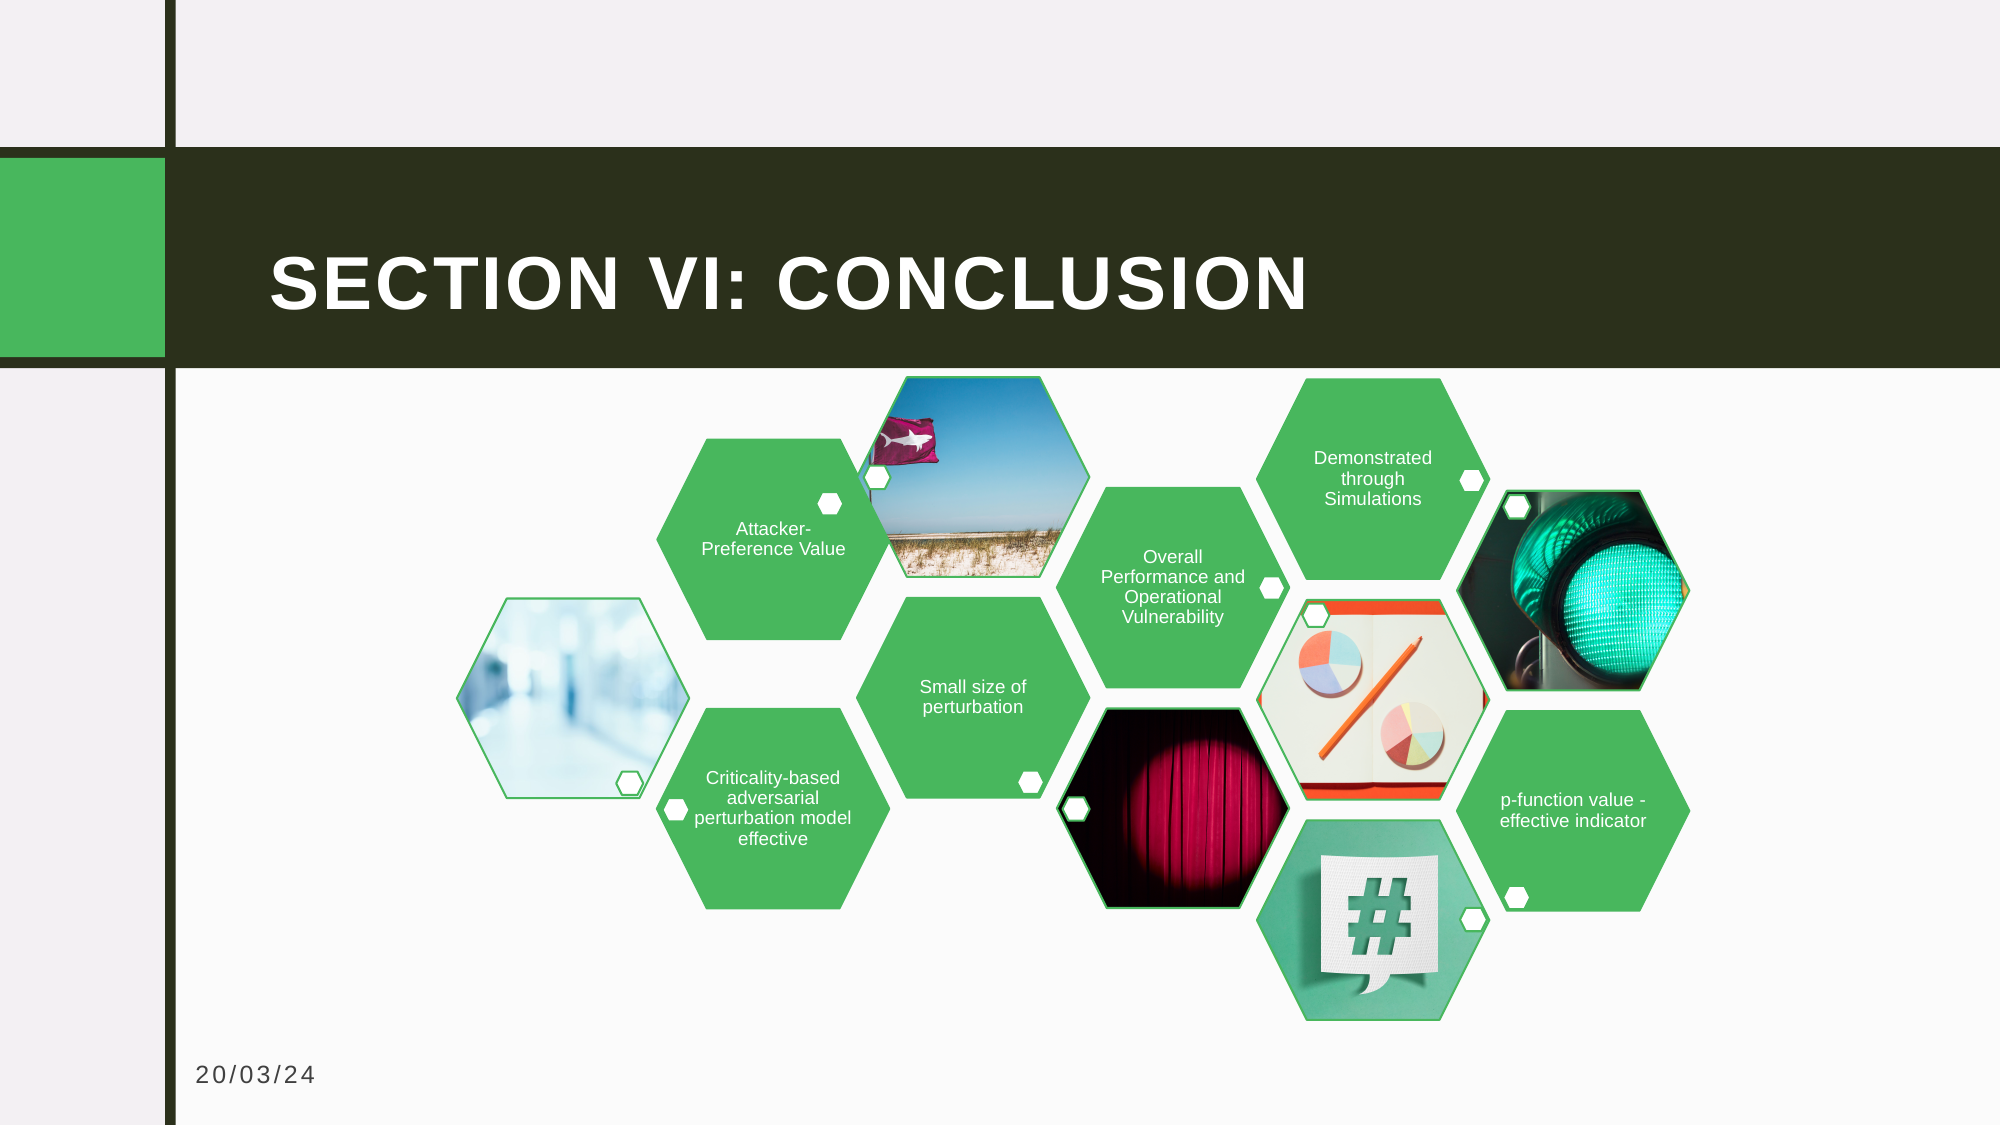

# SECTION VI: CONCLUSION

Criticality-based adversarial perturbation model effective
Small size of perturbation
Attacker-Preference Value
Overall Performance and Operational Vulnerability
Demonstrated through Simulations
p-function value - effective indicator

20/03/24
ABHILASH KASHYAP BALASUBRAMANYAM
17